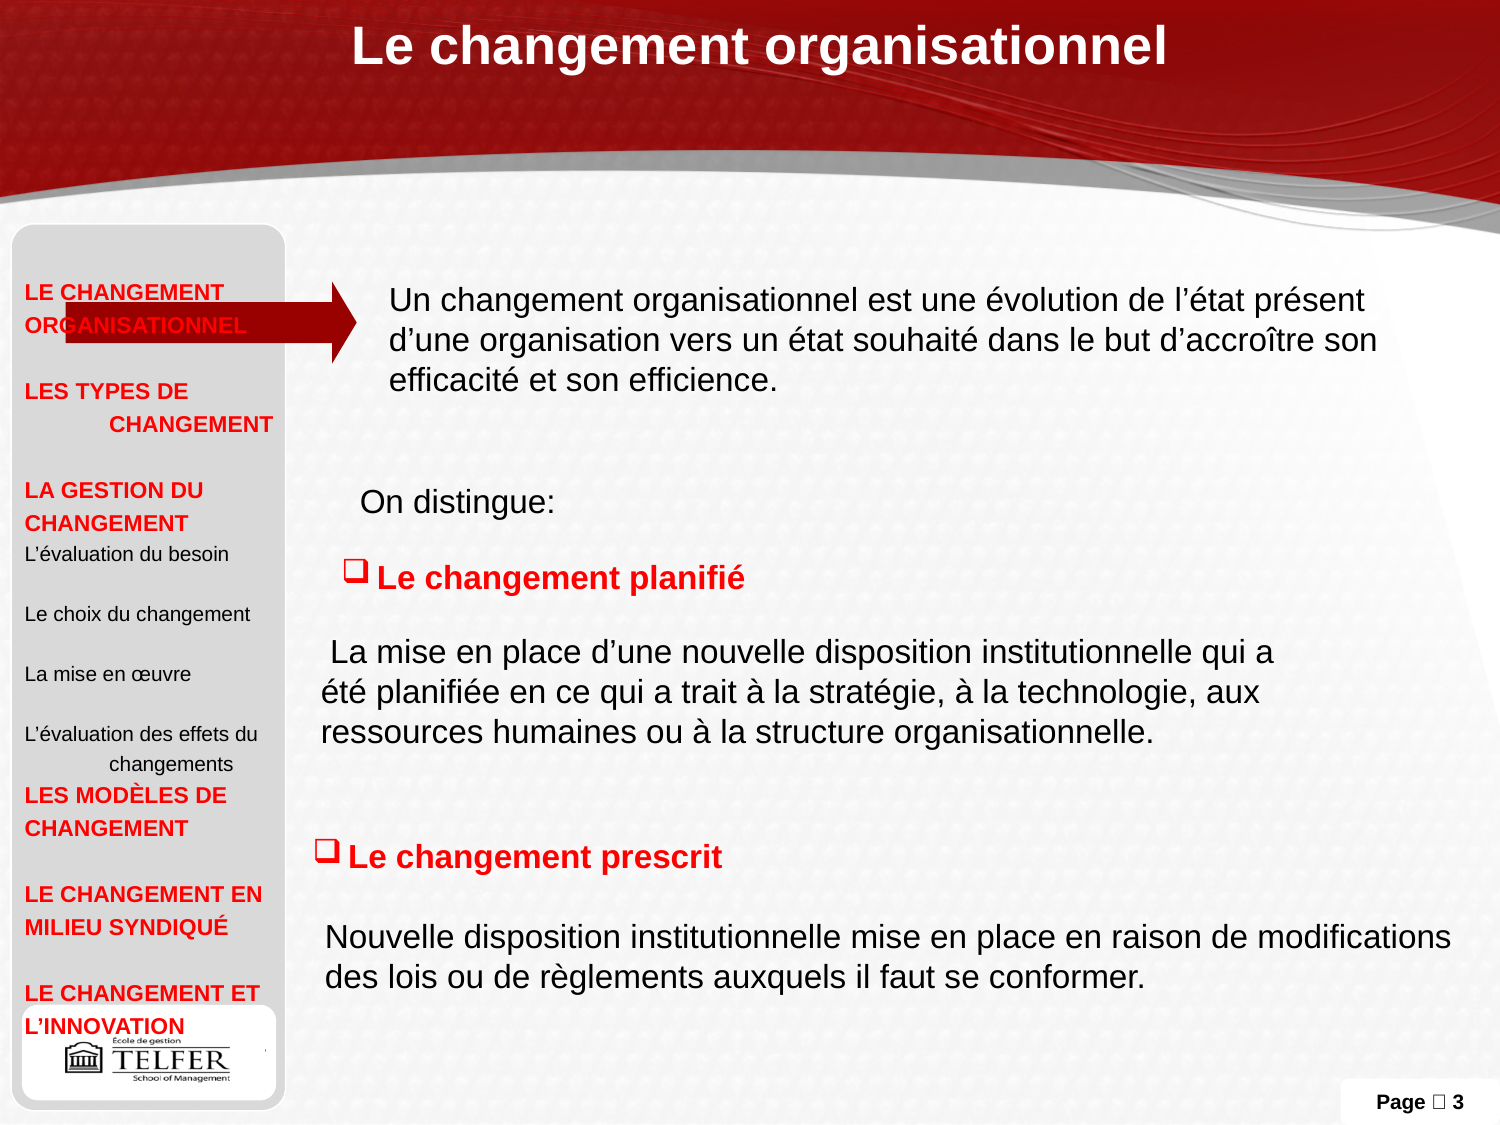

# Le changement organisationnel

le changement
Organisationnel

Les types de changement

La gestion du
Changement
L’évaluation du besoin

Le choix du changement

La mise en œuvre

L’évaluation des effets du changements
Les modèles de
Changement

Le changement en
Milieu syndiqué

Le changement et
l’innovation

Un changement organisationnel est une évolution de l’état présent d’une organisation vers un état souhaité dans le but d’accroître son efficacité et son efficience.

On distingue:
Le changement planifié
 La mise en place d’une nouvelle disposition institutionnelle qui a été planifiée en ce qui a trait à la stratégie, à la technologie, aux ressources humaines ou à la structure organisationnelle.
Le changement prescrit
Nouvelle disposition institutionnelle mise en place en raison de modifications des lois ou de règlements auxquels il faut se conformer.